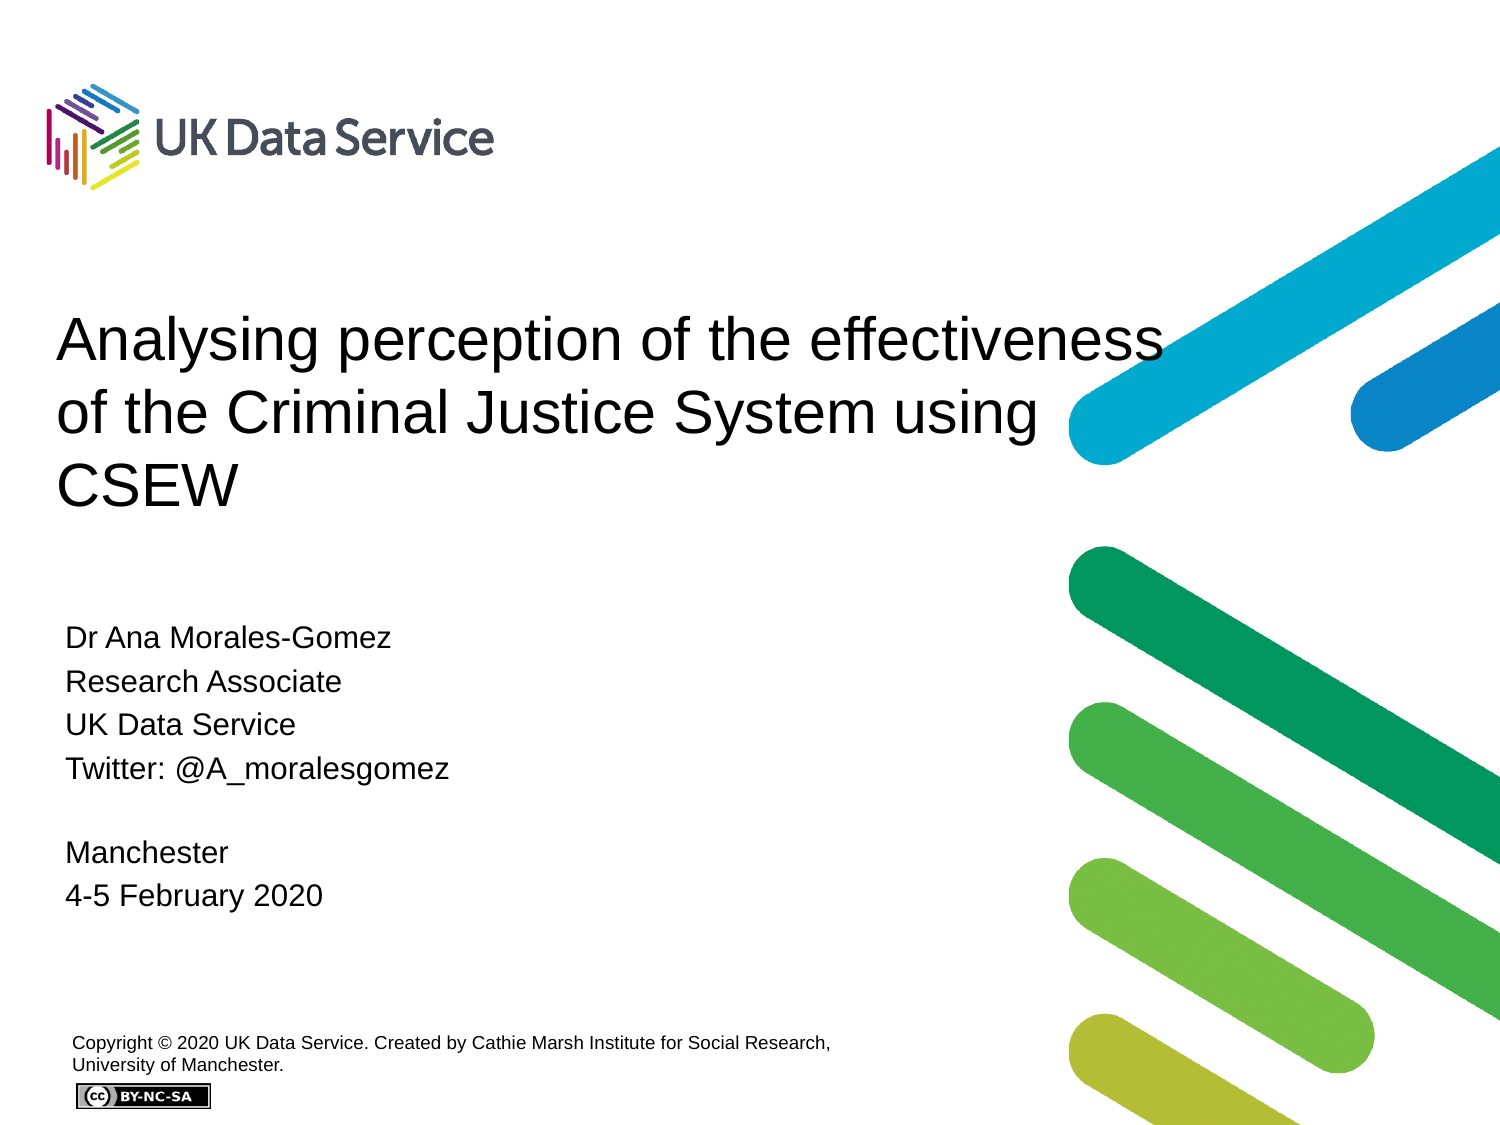

# Analysing perception of the effectiveness of the Criminal Justice System using CSEW
Dr Ana Morales-Gomez
Research Associate
UK Data Service
Twitter: @A_moralesgomez
Manchester
4-5 February 2020